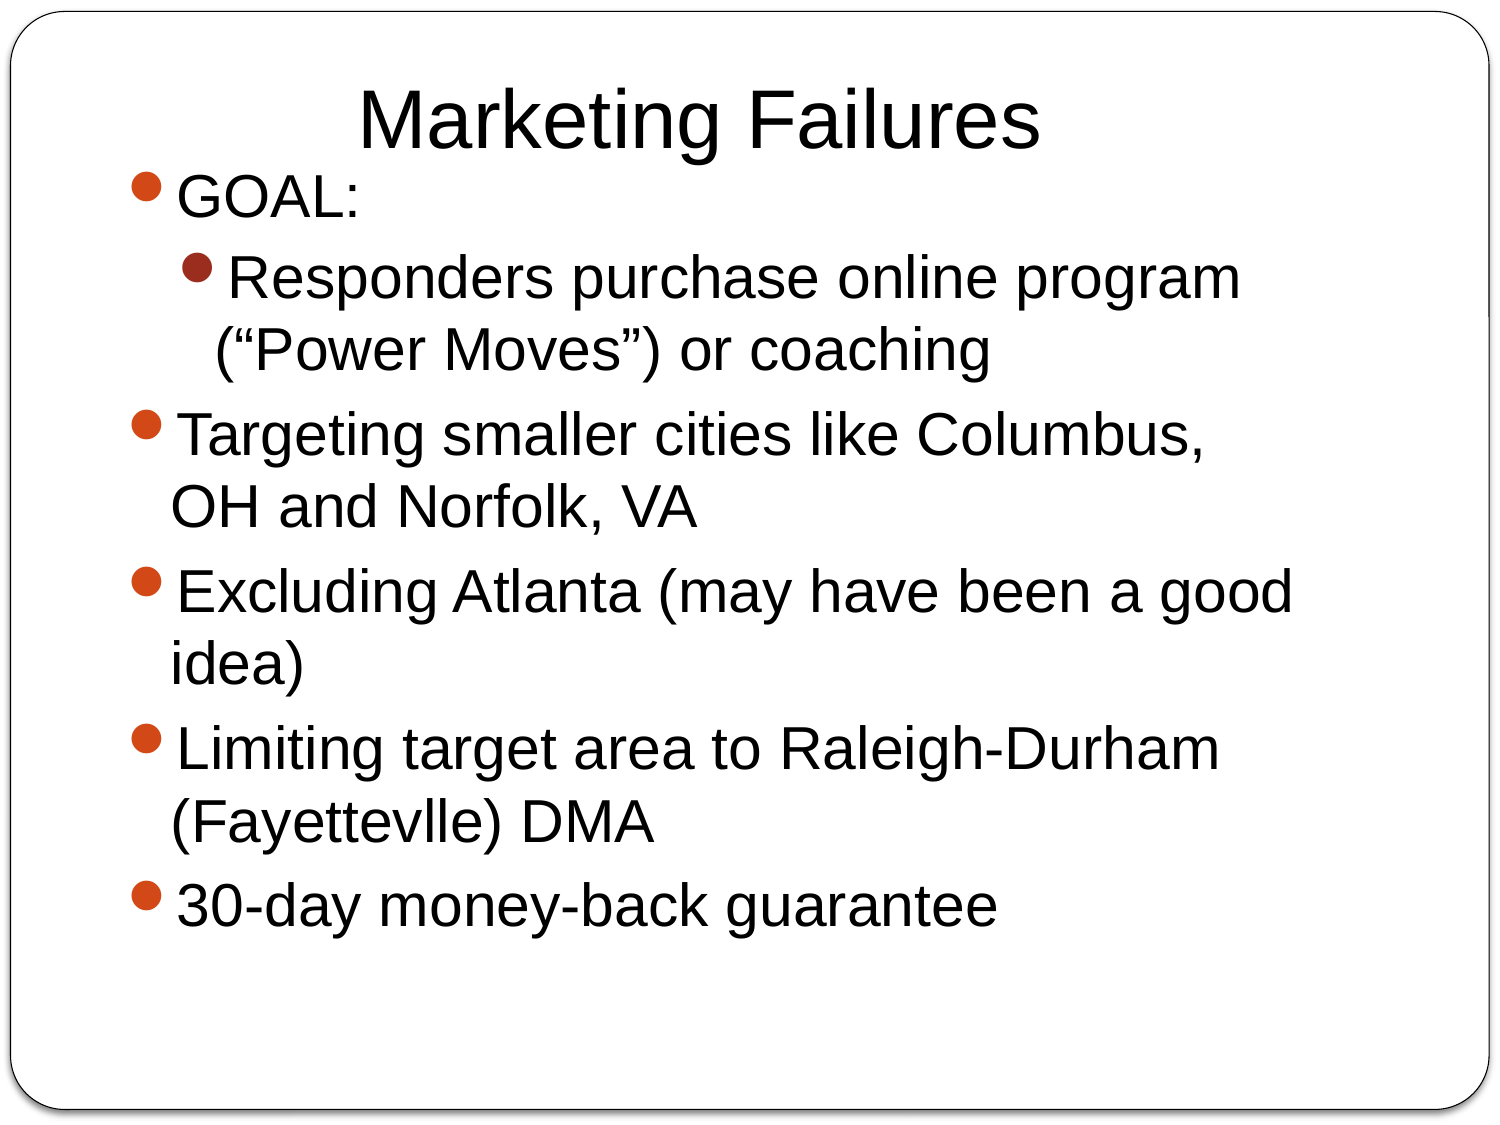

# Marketing Failures
GOAL:
Responders purchase online program (“Power Moves”) or coaching
Targeting smaller cities like Columbus, OH and Norfolk, VA
Excluding Atlanta (may have been a good idea)
Limiting target area to Raleigh-Durham (Fayettevlle) DMA
30-day money-back guarantee